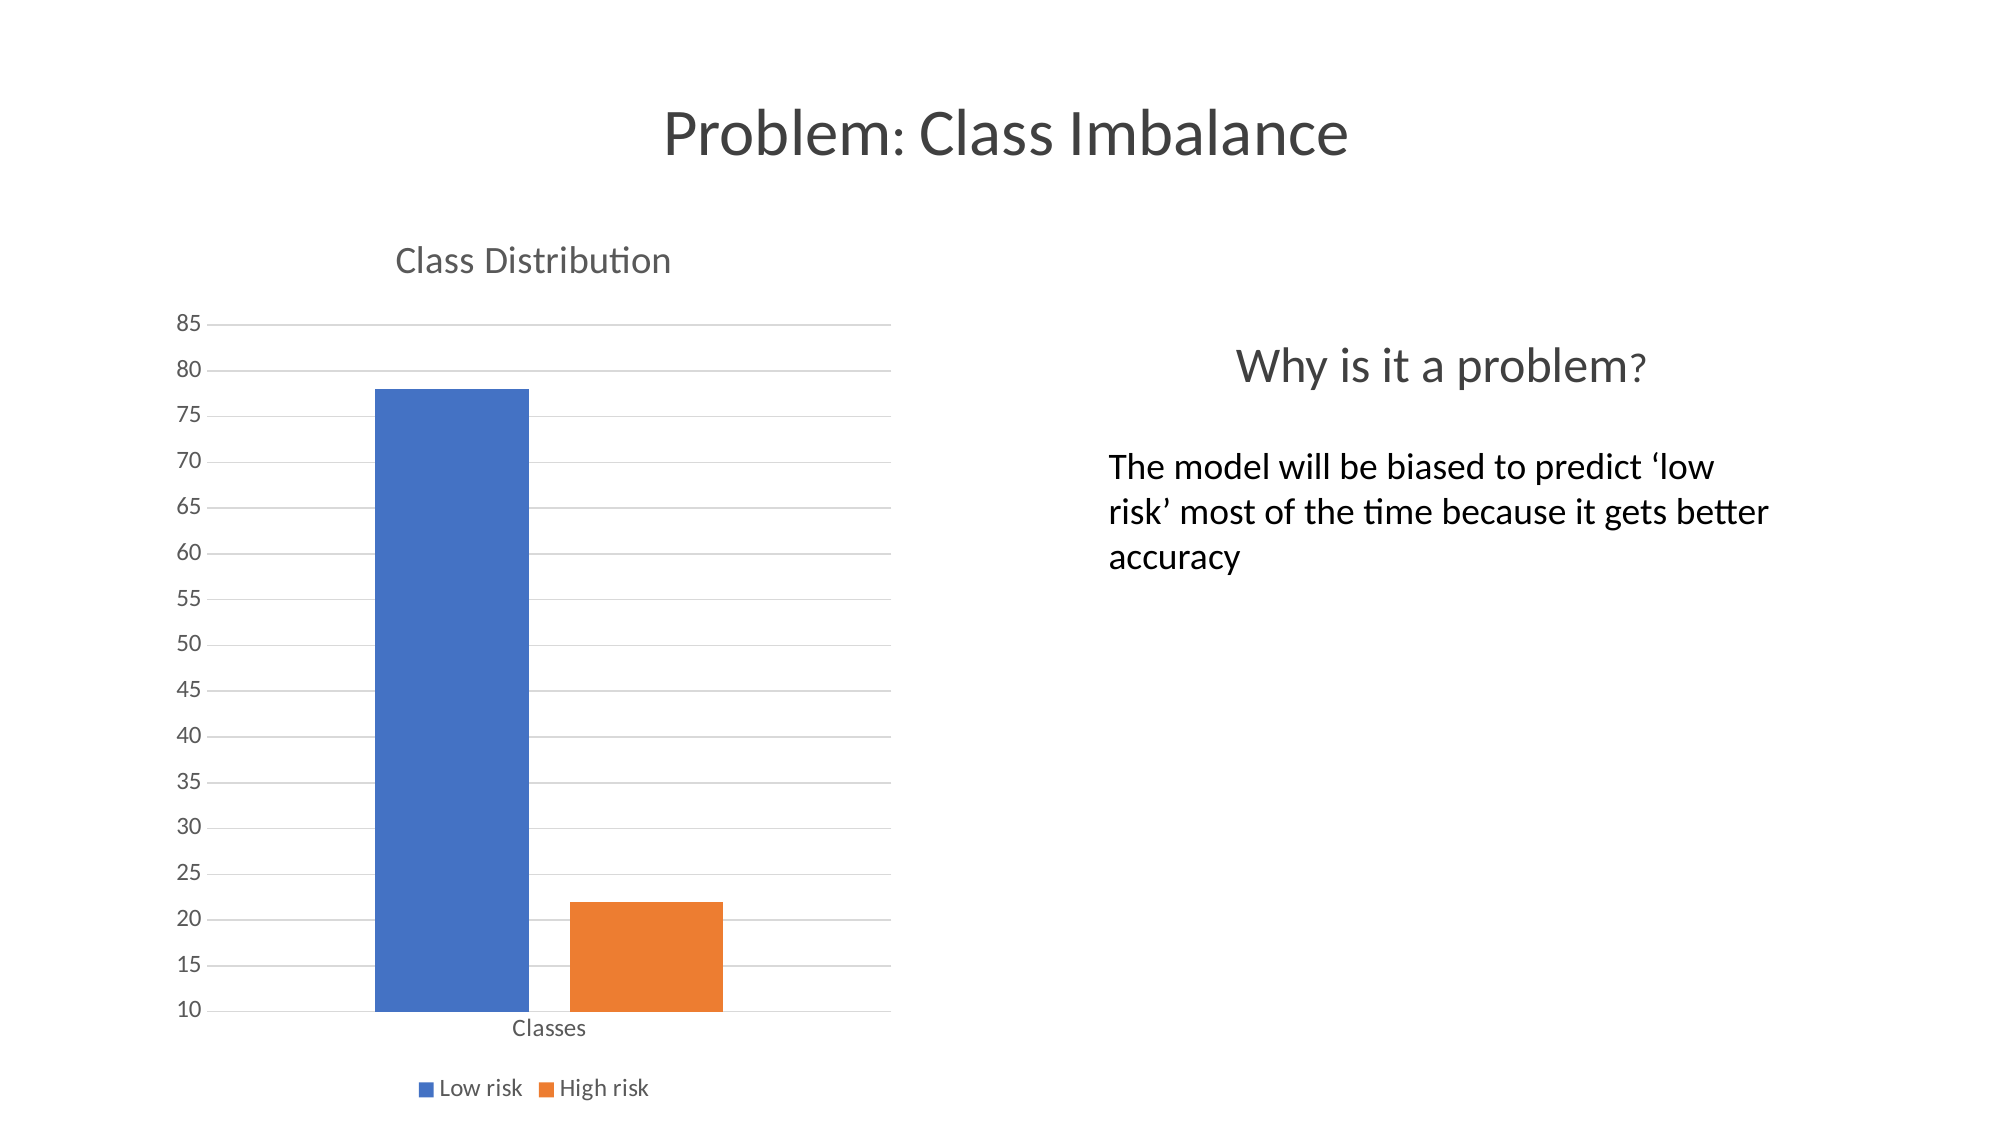

Problem:
Class Imbalance

### Chart: Class Distribution

| Category | Low risk | High risk |
|---|---|---|
| Classes | 78.0 | 22.0 |
Why is it a problem?

The model will be biased to predict ‘low risk’ most of the time because it gets better accuracy